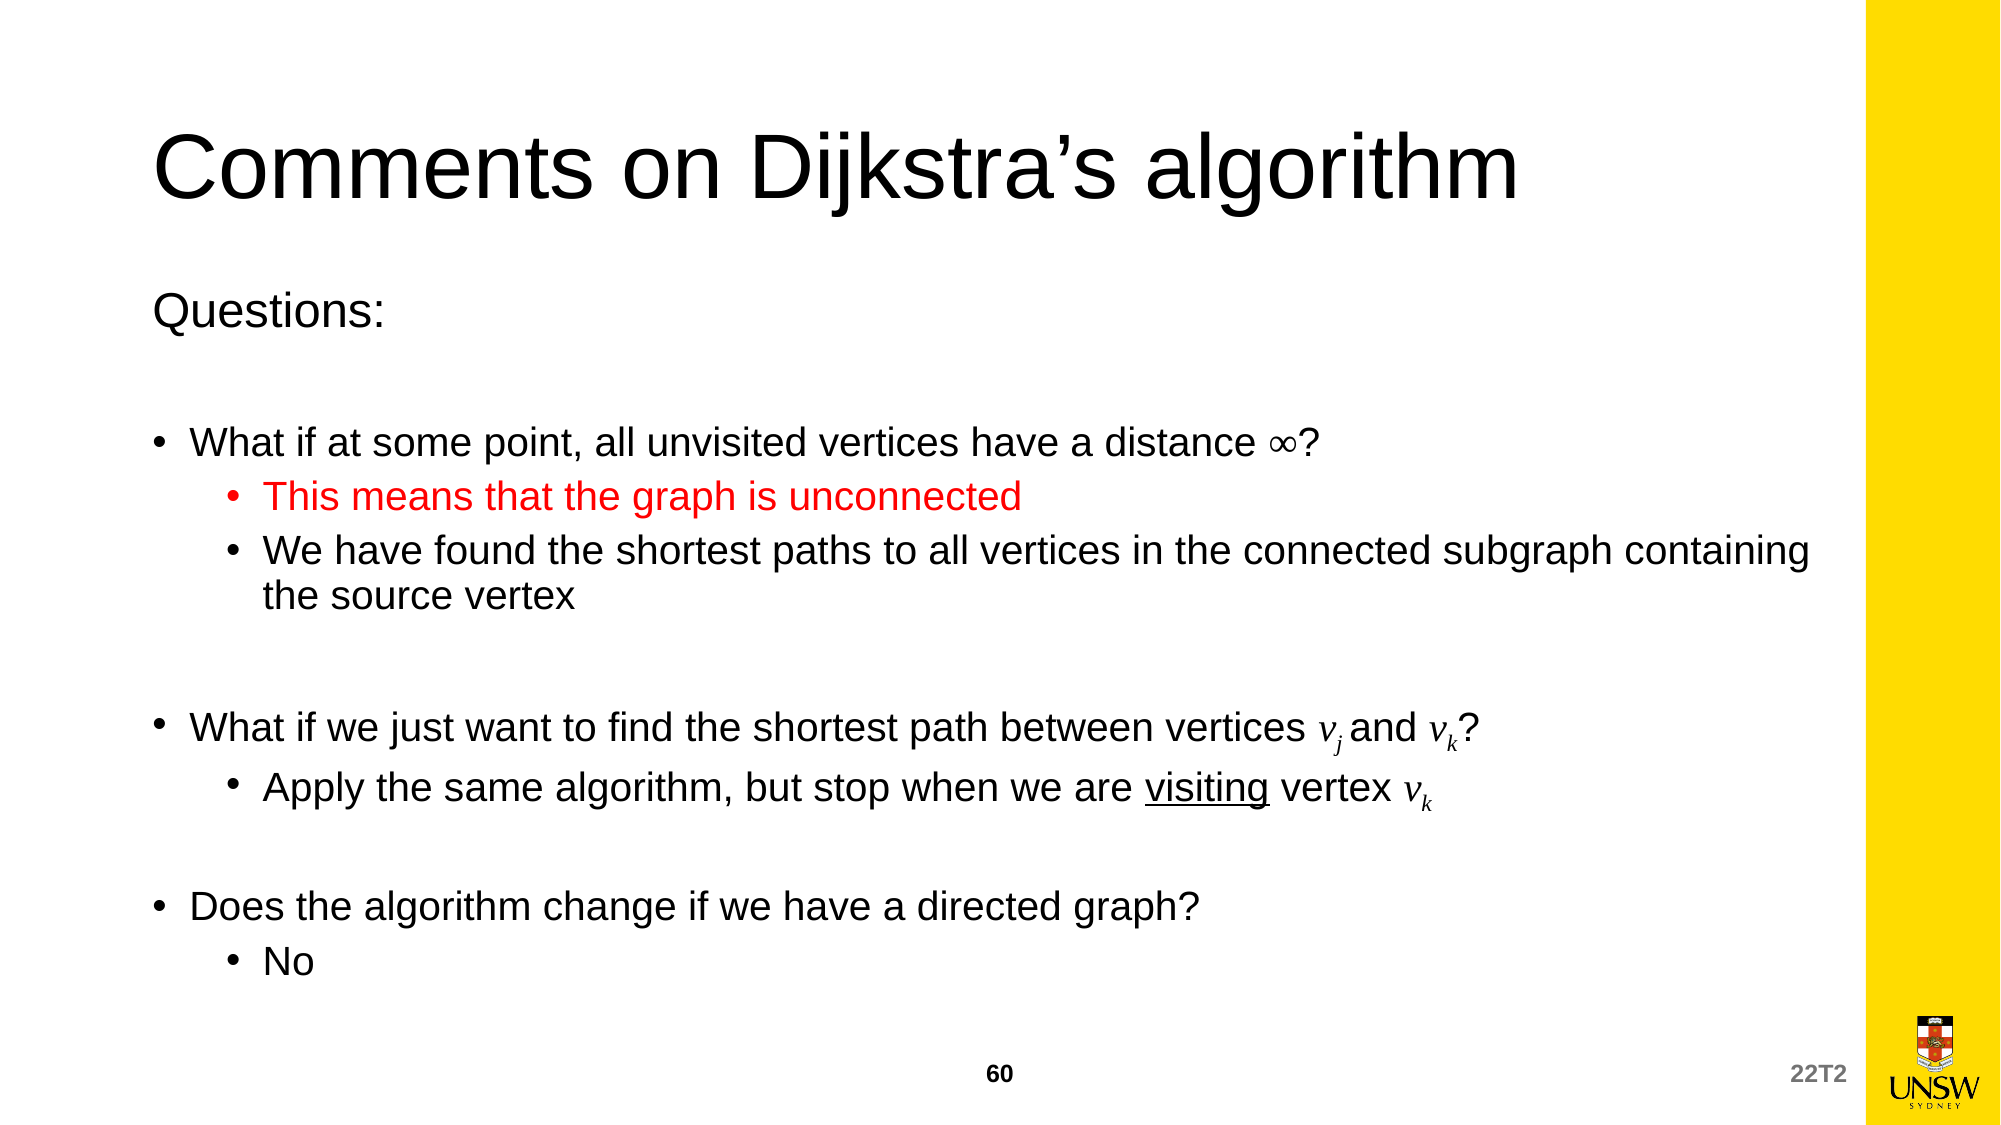

# Comments on Dijkstra’s algorithm
Questions:

What if at some point, all unvisited vertices have a distance ∞?
This means that the graph is unconnected
We have found the shortest paths to all vertices in the connected subgraph containing the source vertex

What if we just want to find the shortest path between vertices vj and vk?
Apply the same algorithm, but stop when we are visiting vertex vk

Does the algorithm change if we have a directed graph?
No

60
22T2